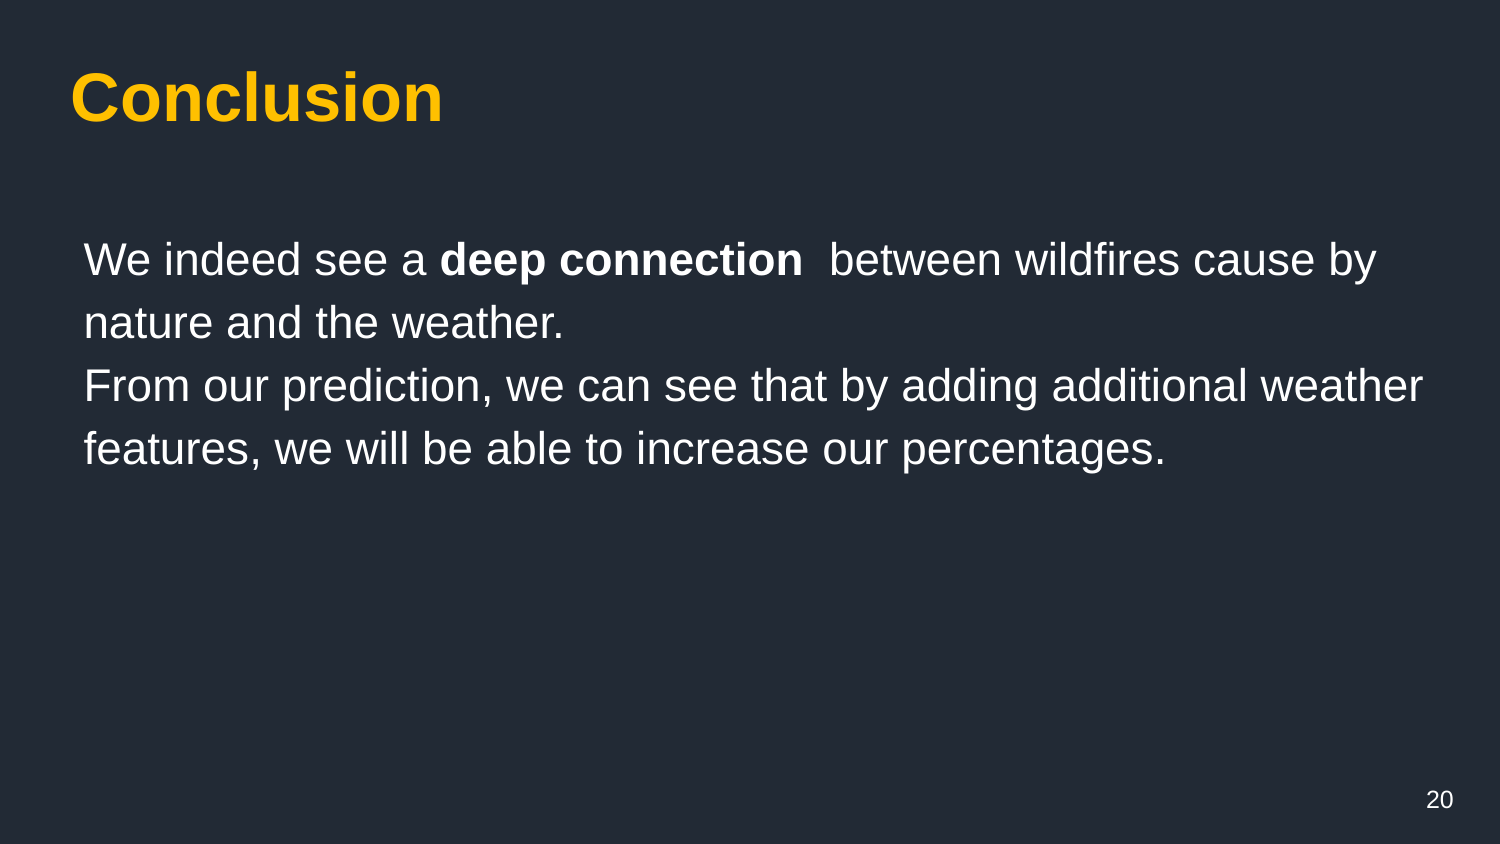

Conclusion

We indeed see a deep connection  between wildfires cause by nature and the weather.
From our prediction, we can see that by adding additional weather features, we will be able to increase our percentages.

20